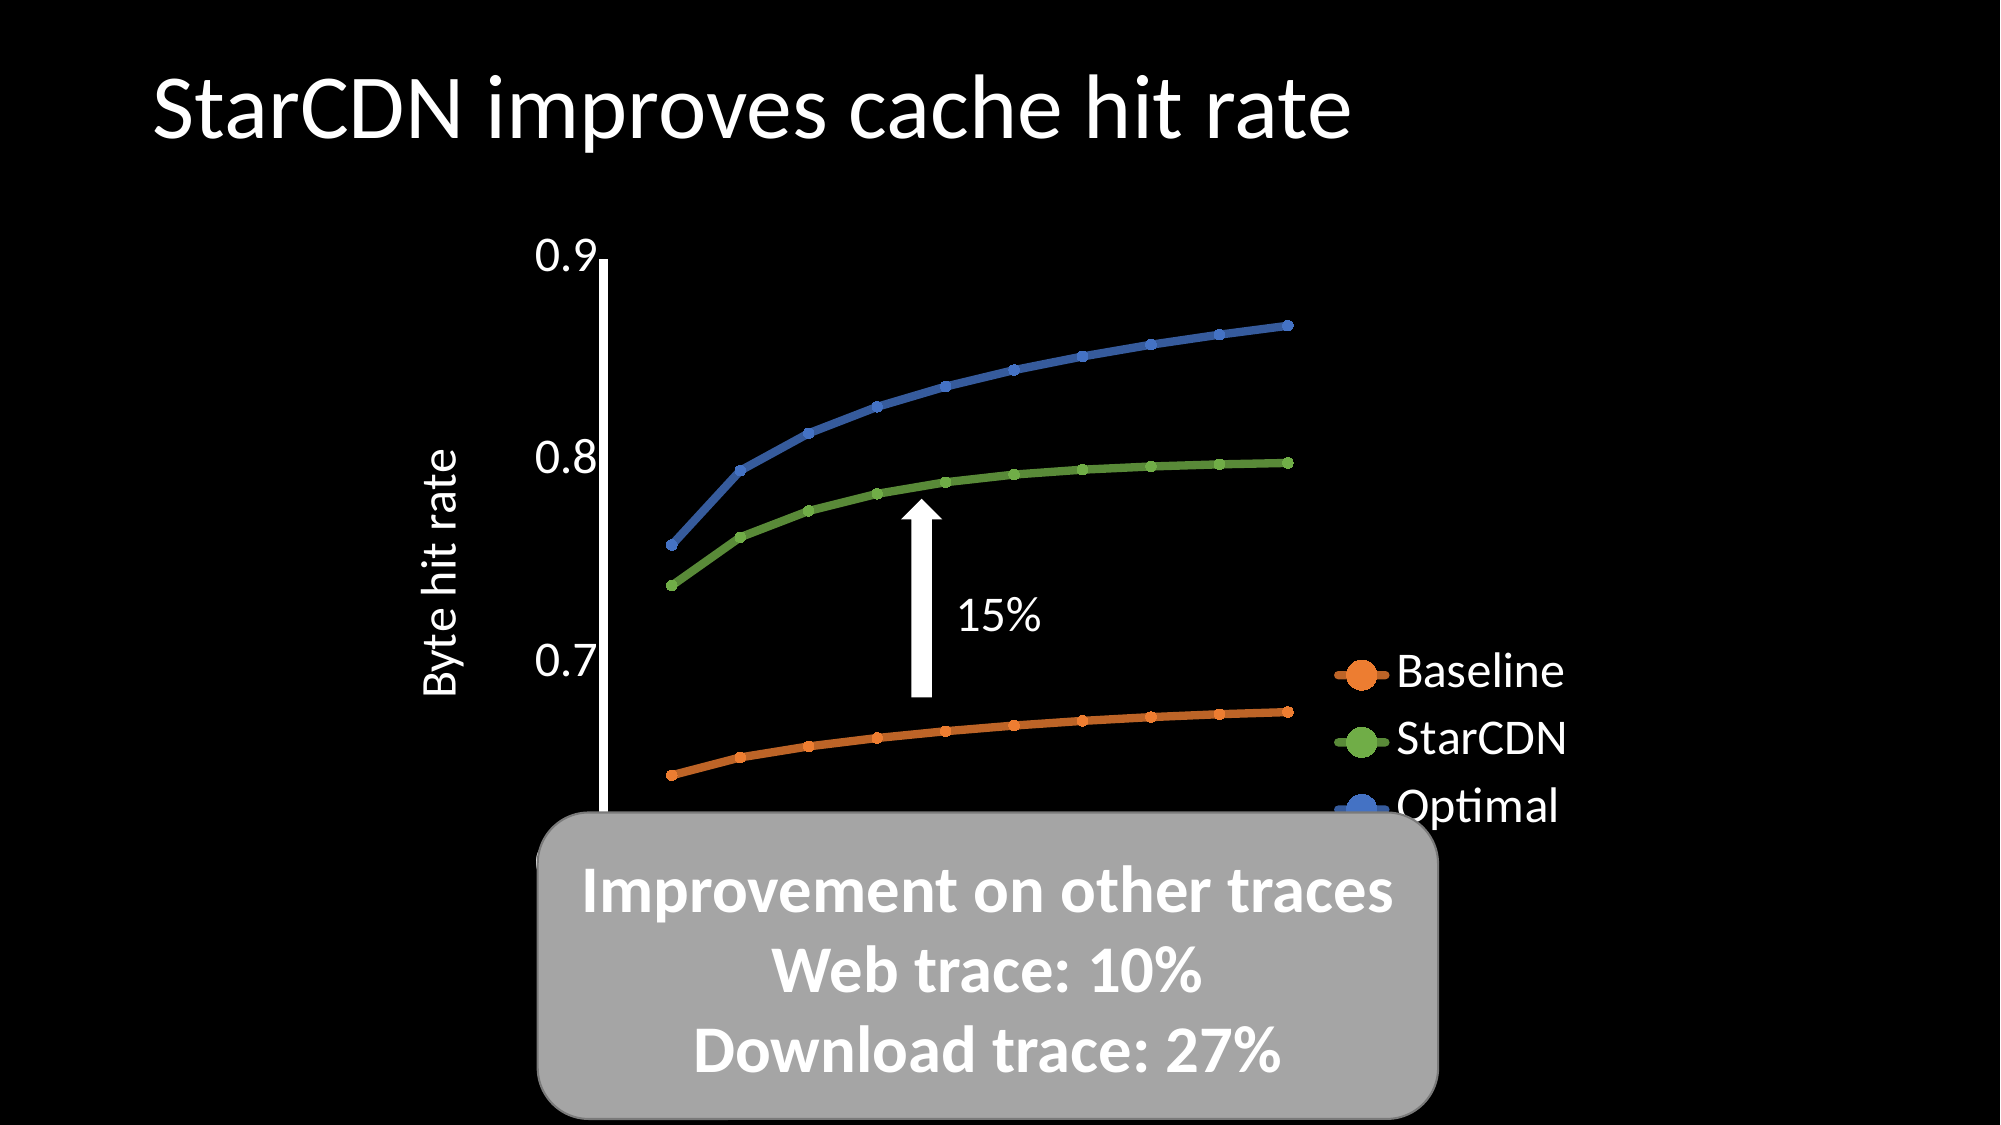

# StarCDN improves cache hit rate

### Chart

| Category | Baseline | StarCDN | Optimal |
|---|---|---|---|
15%
Improvement on other traces
Web trace: 10%
Download trace: 27%